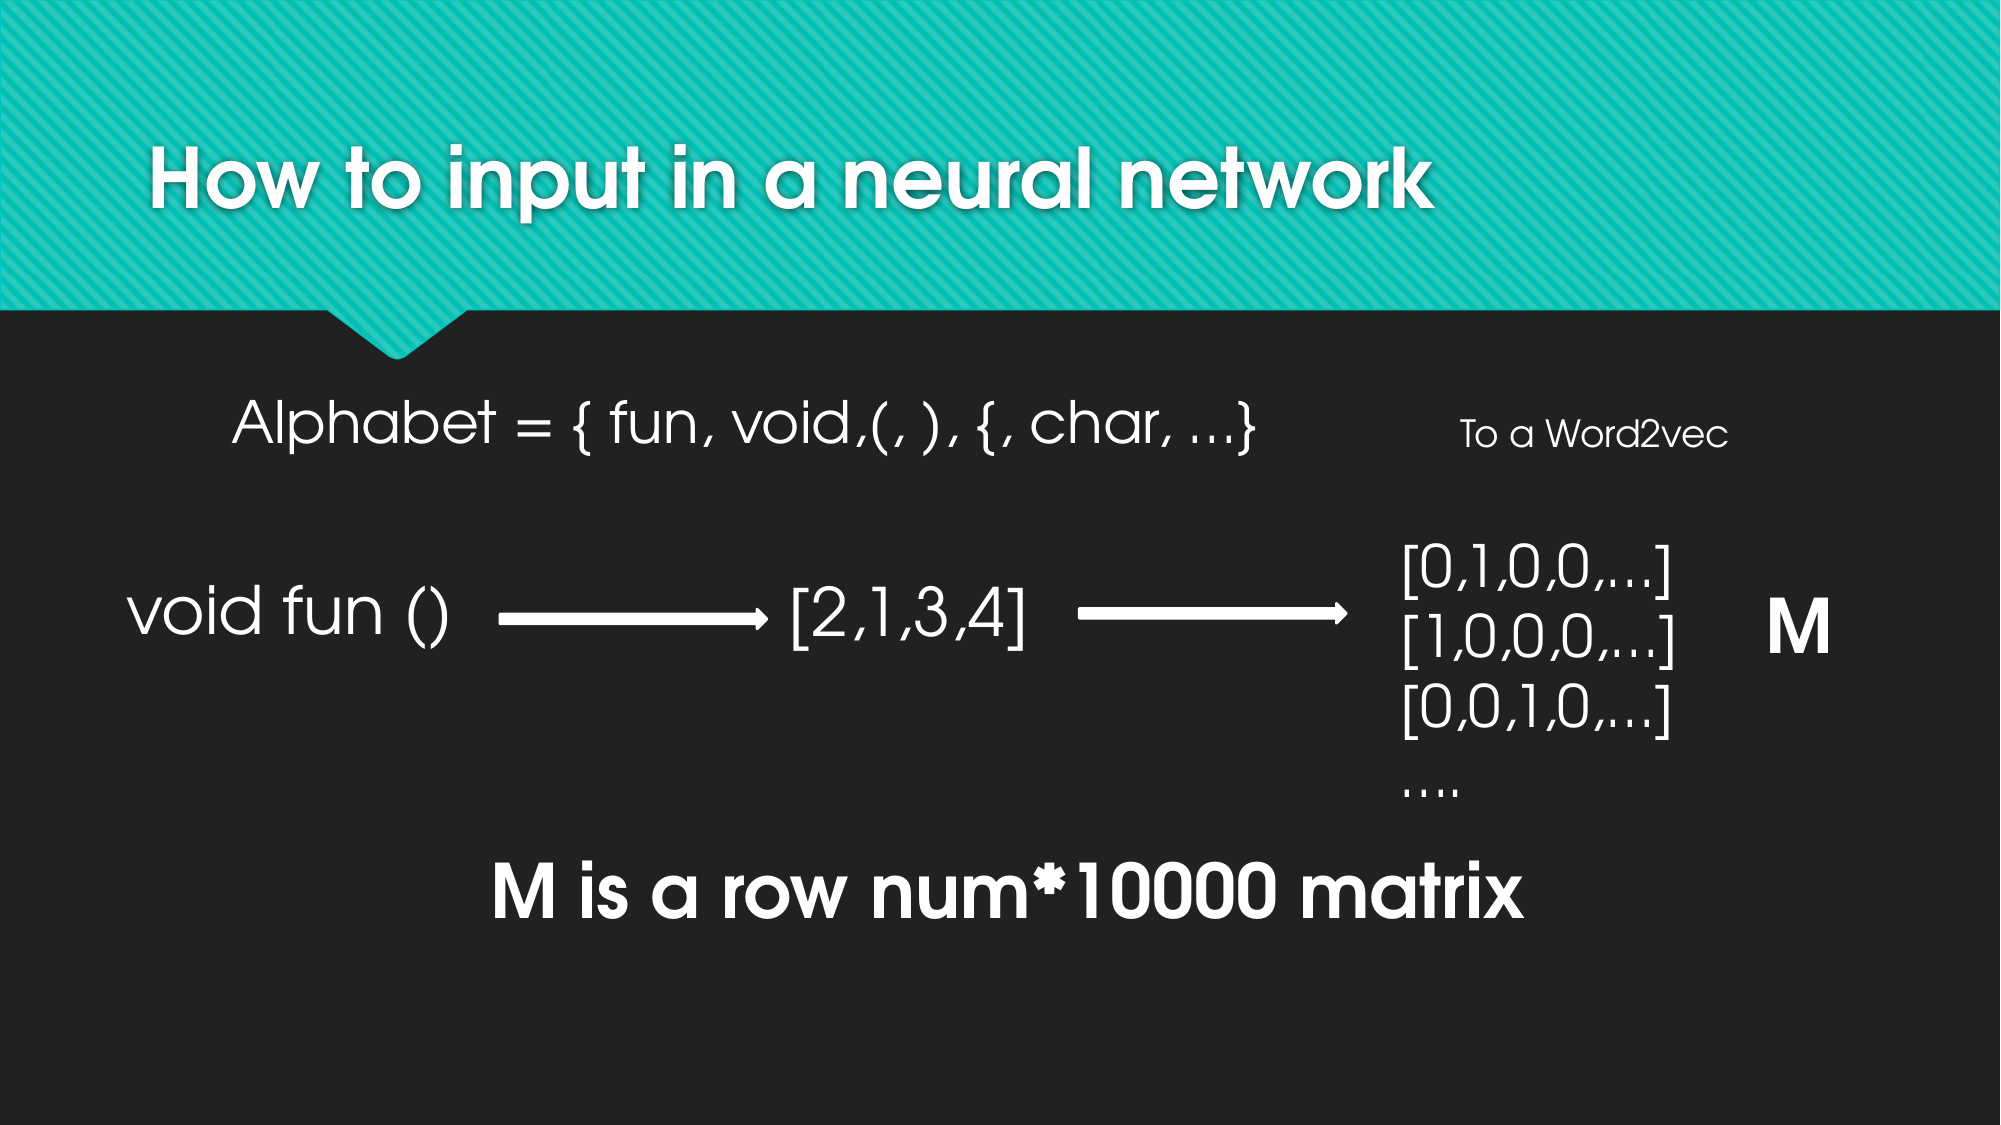

# How to input in a neural network
Alphabet = { fun, void,(, ), {, char, …}
To a Word2vec
[0,1,0,0,…]
[1,0,0,0,…]
[0,0,1,0,…]
….
void fun ()

[2,1,3,4]

M

M is a row num*10000 matrix